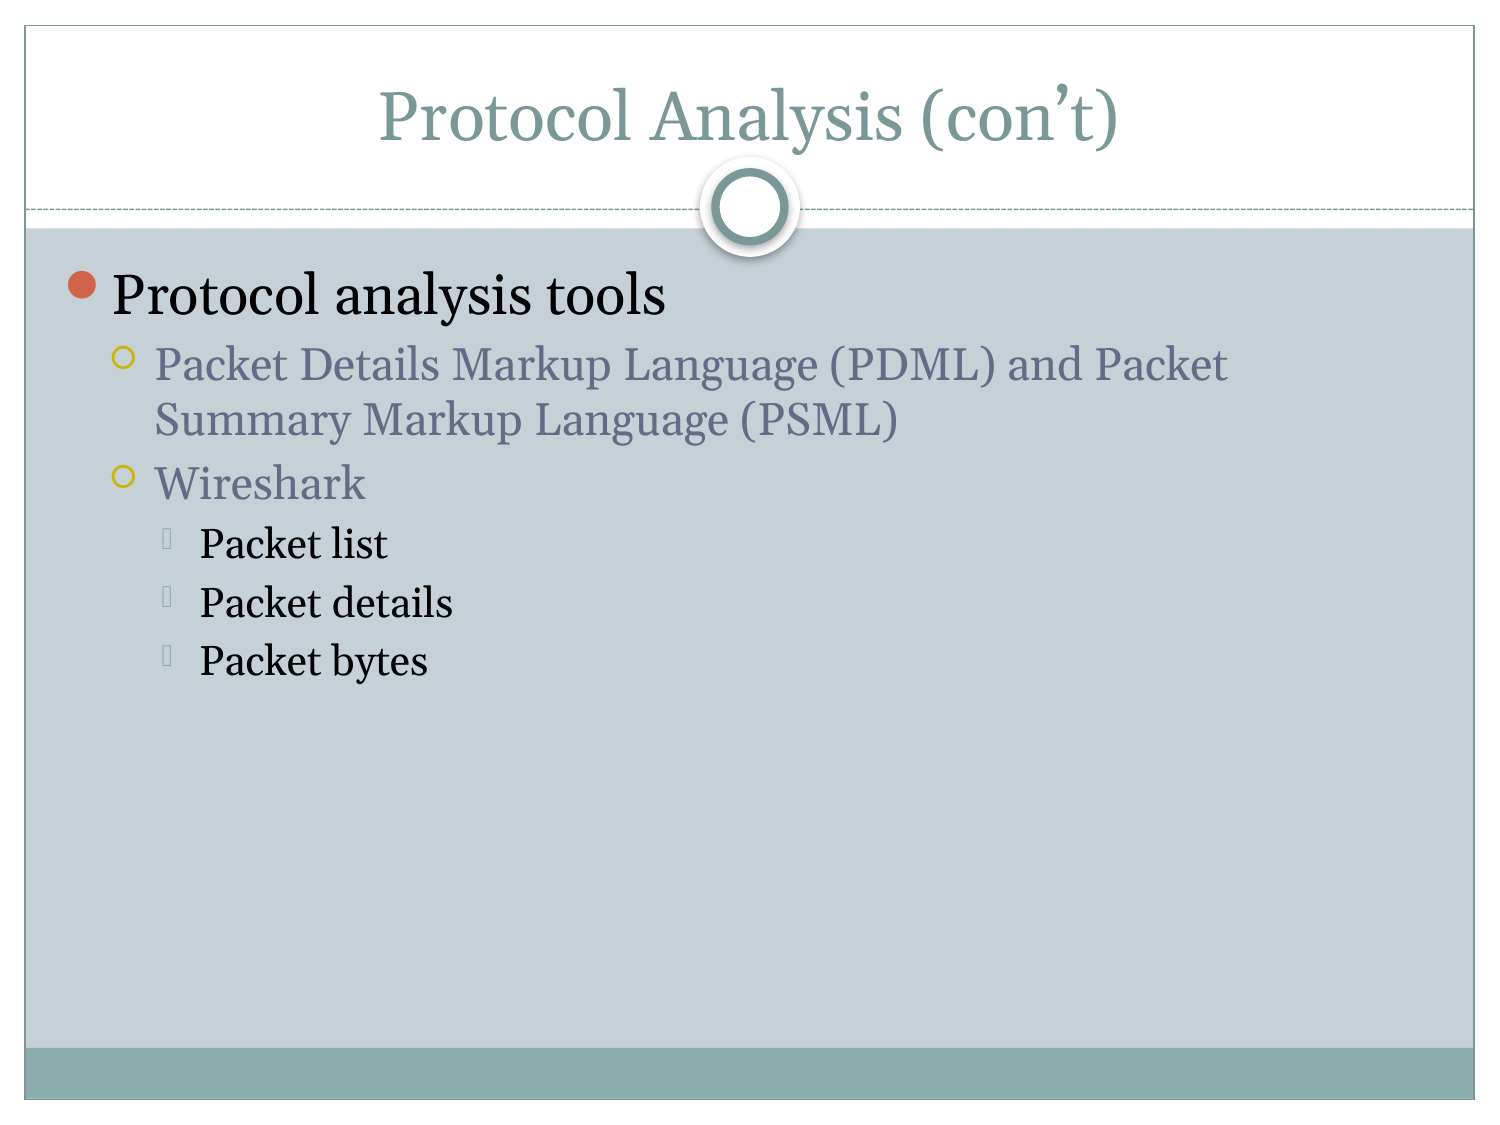

# Protocol Analysis (con’t)
Protocol analysis tools
Packet Details Markup Language (PDML) and Packet Summary Markup Language (PSML)
Wireshark
Packet list
Packet details
Packet bytes